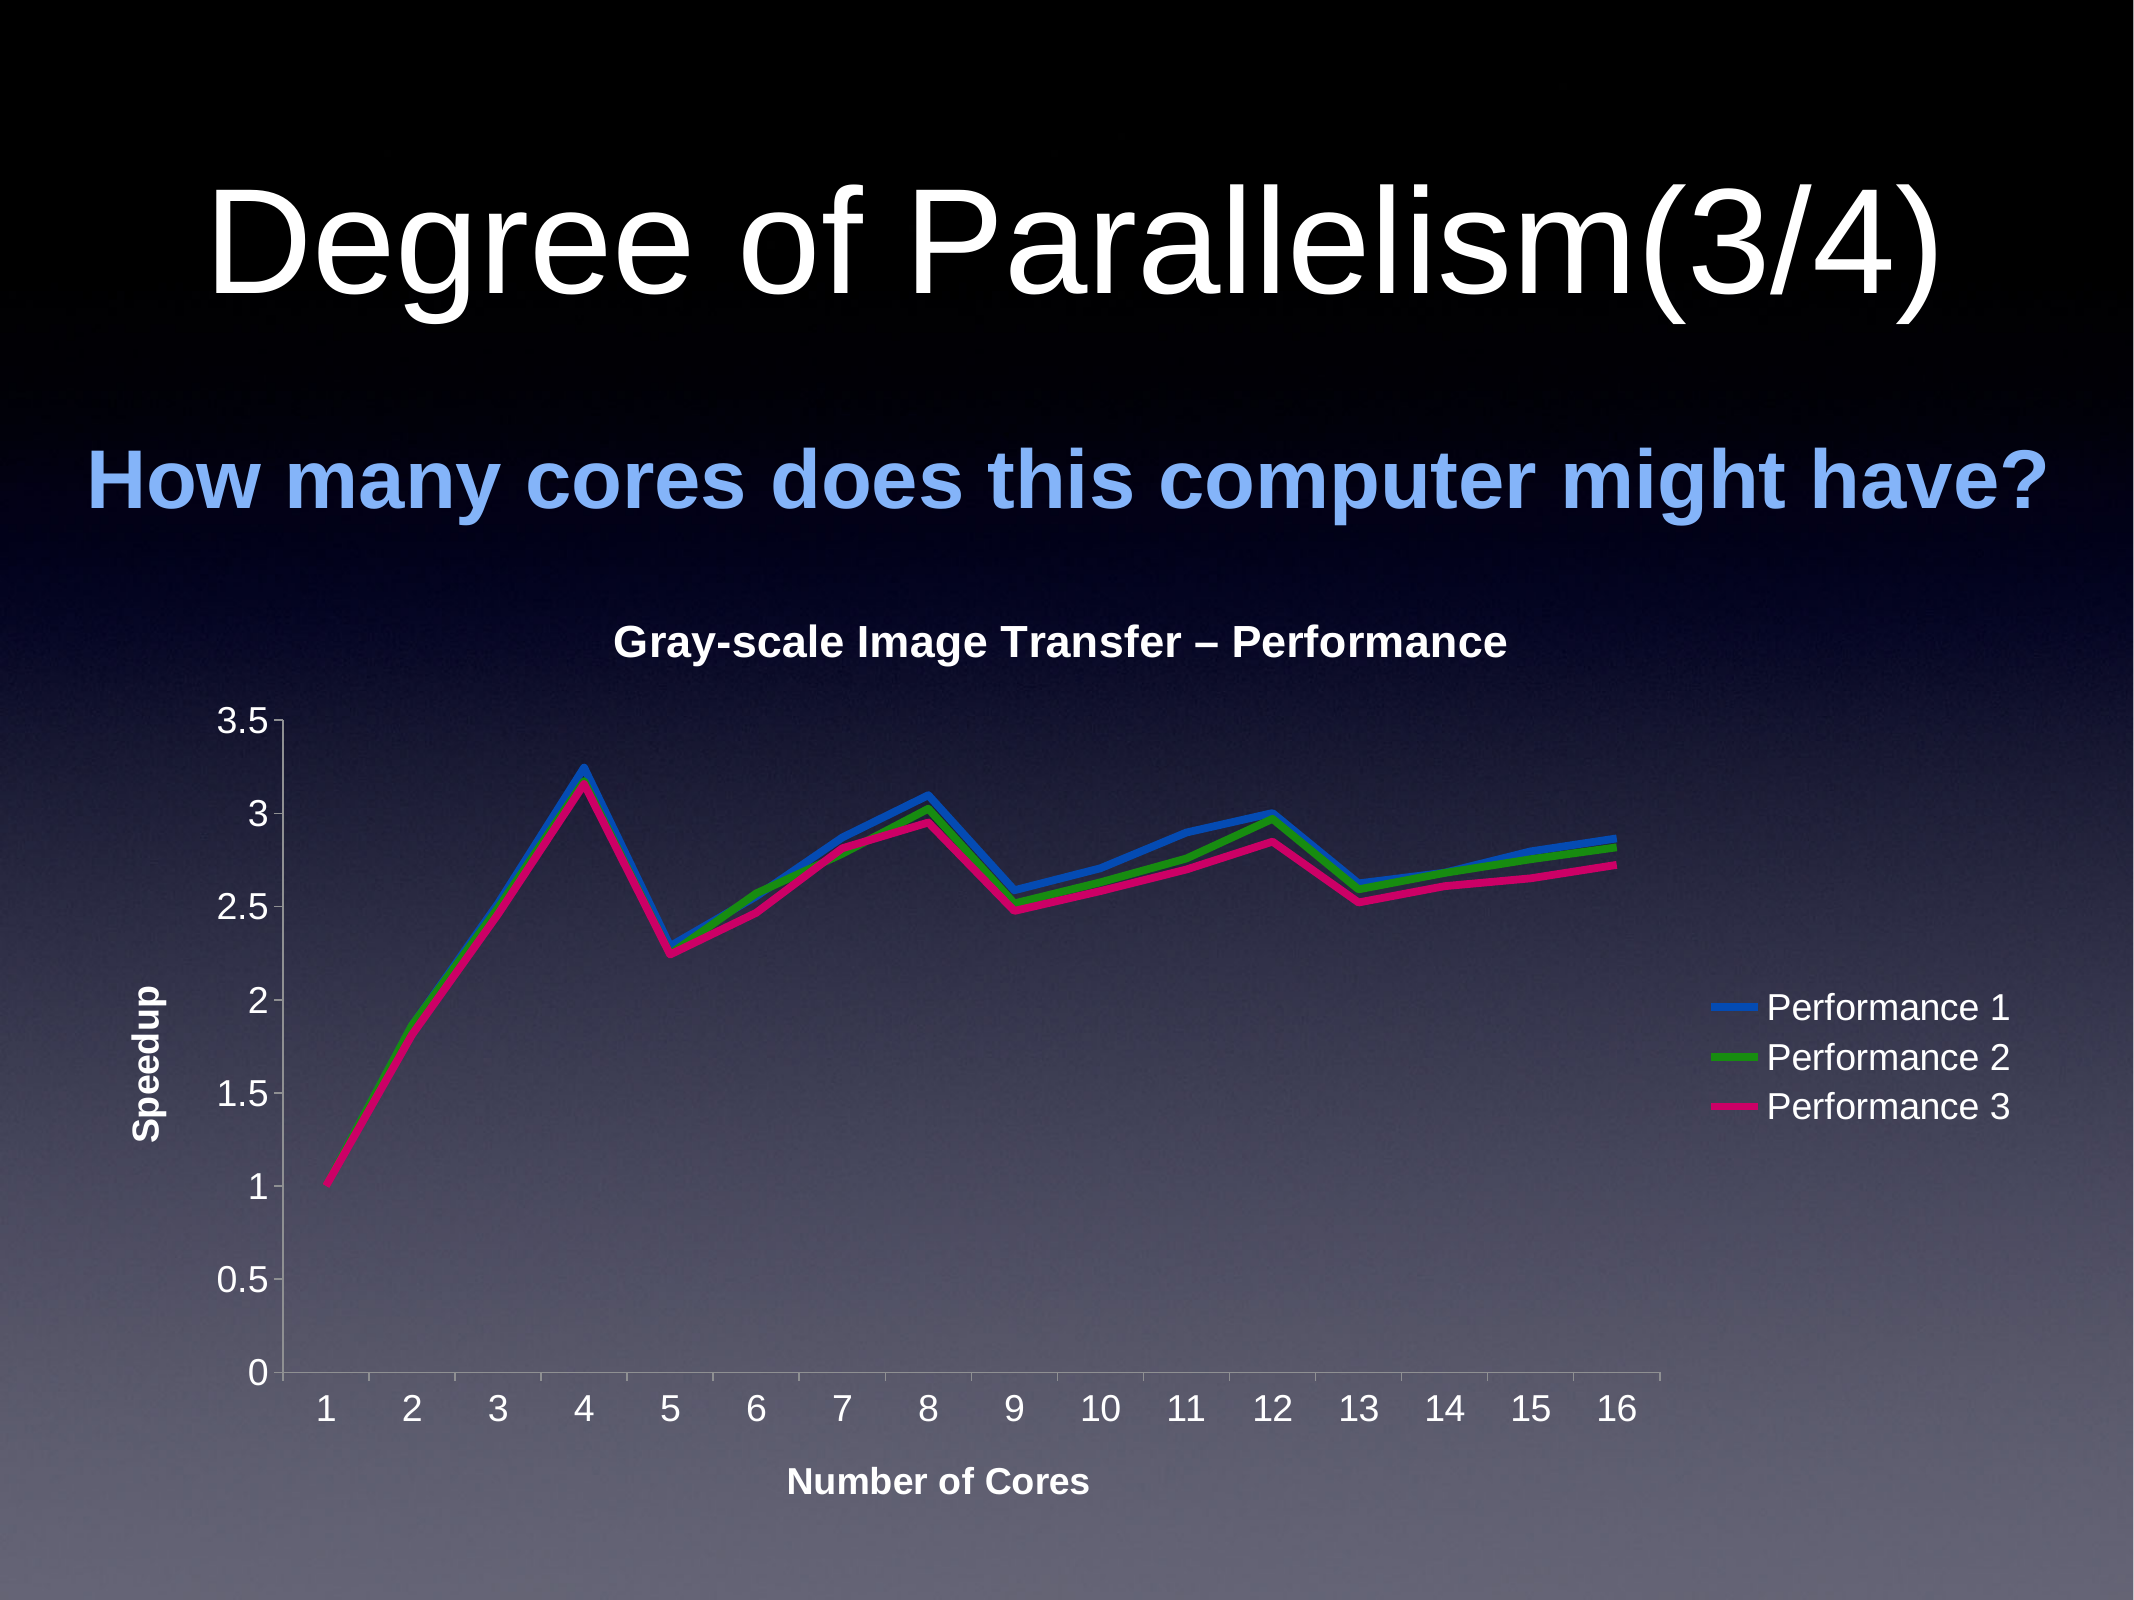

Degree of Parallelism(3/4)
How many cores does this computer might have?

### Chart: Gray-scale Image Transfer – Performance

| Category | Performance 1 | Performance 2 | Performance 3 |
|---|---|---|---|
| 1 | 1.0 | 1.0 | 1.0 |
| 2 | 1.8612 | 1.8623 | 1.8121 |
| 3 | 2.5163999999999995 | 2.4923999999999995 | 2.4596999999999998 |
| 4 | 3.2456 | 3.1734 | 3.1576 |
| 5 | 2.2877000000000005 | 2.2453 | 2.2425 |
| 6 | 2.5548999999999995 | 2.5702 | 2.4664999999999995 |
| 7 | 2.8702999999999994 | 2.7834000000000003 | 2.8127999999999993 |
| 8 | 3.0978 | 3.025 | 2.9508999999999994 |
| 9 | 2.5873 | 2.5166999999999997 | 2.4765999999999995 |
| 10 | 2.7054 | 2.6299 | 2.5831000000000004 |
| 11 | 2.8975 | 2.758 | 2.6991 |
| 12 | 3.0016 | 2.9704999999999995 | 2.8483 |
| 13 | 2.6243 | 2.5922999999999994 | 2.5217 |
| 14 | 2.6817 | 2.6805 | 2.6093 |
| 15 | 2.796 | 2.7538 | 2.6515 |
| 16 | 2.8657999999999997 | 2.8179999999999996 | 2.7236000000000002 |